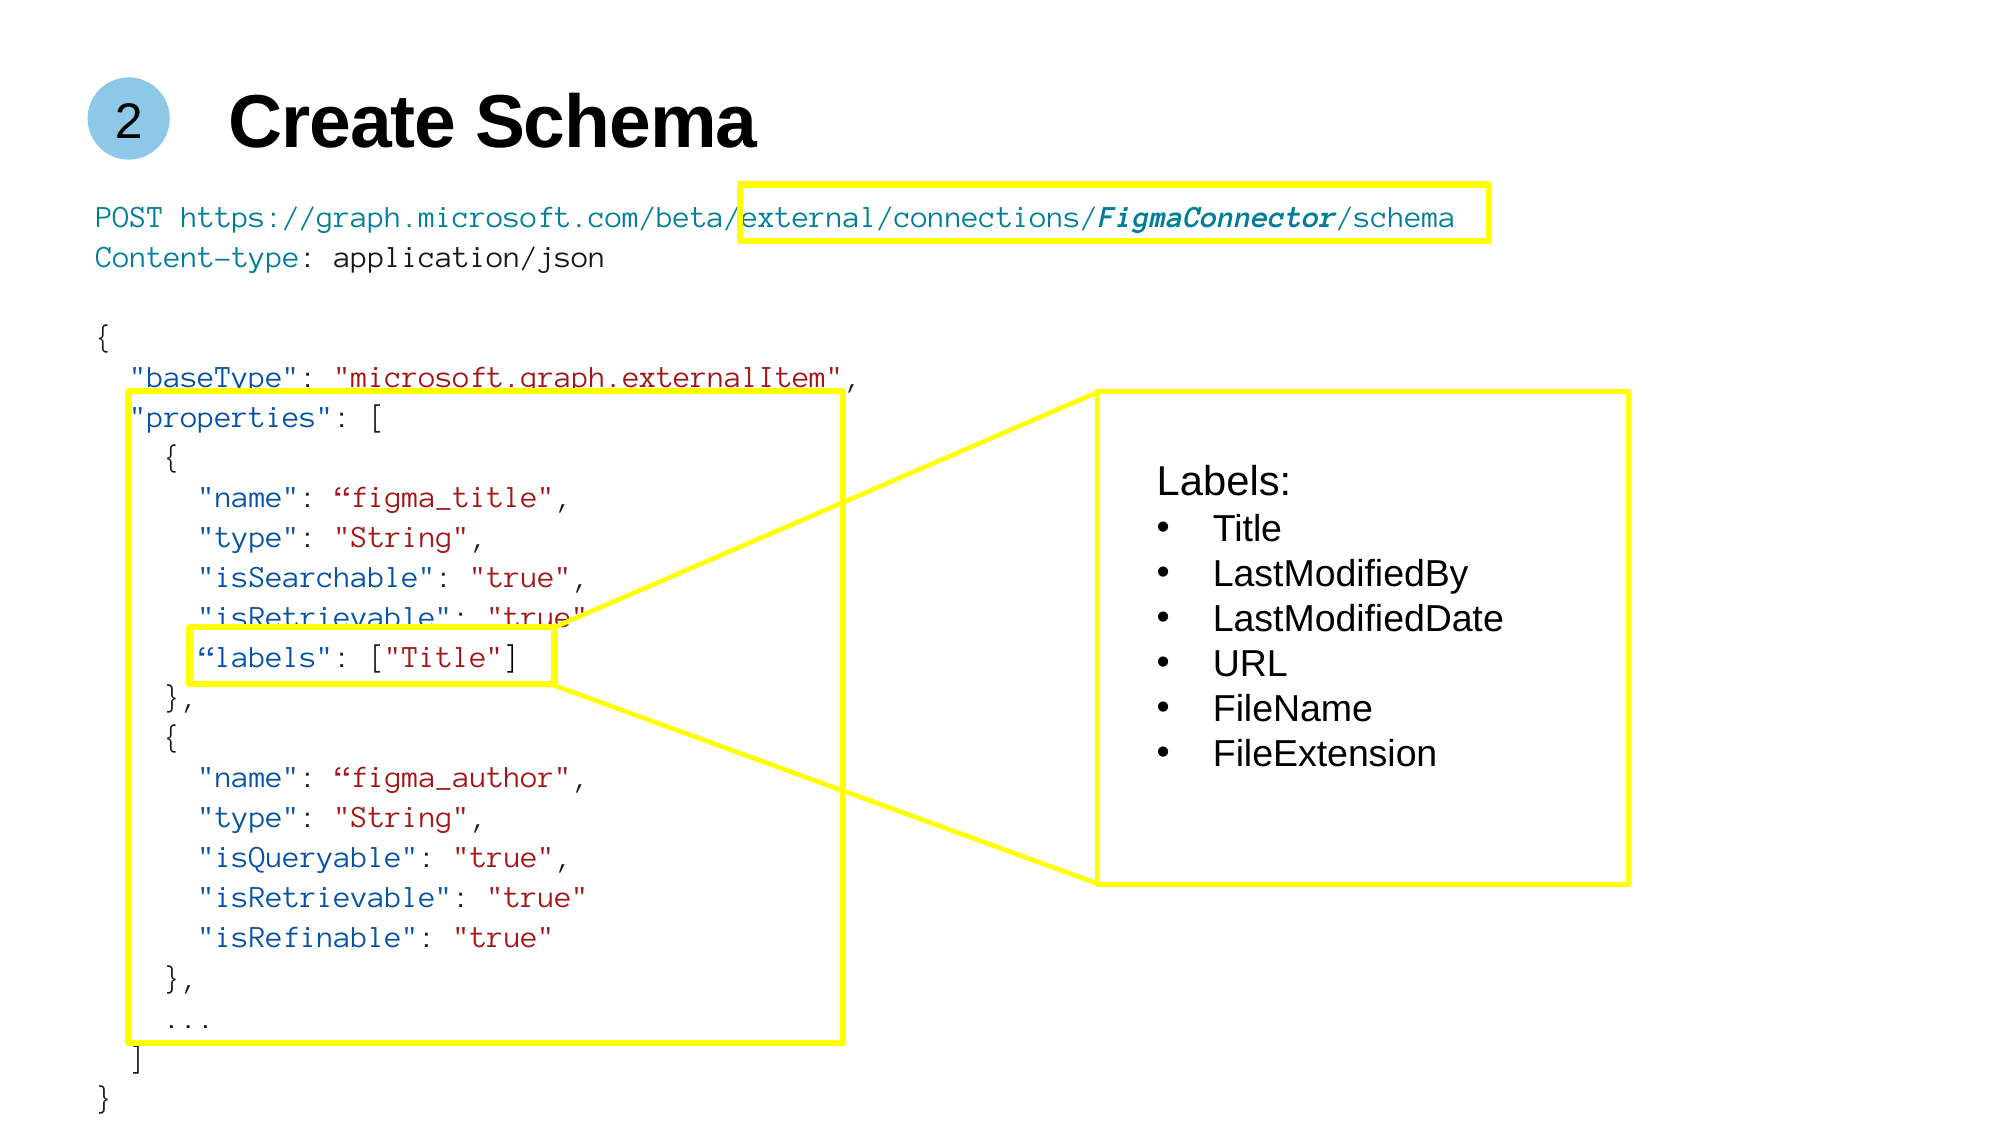

# Create Schema

2

POST https://graph.microsoft.com/beta/external/connections/FigmaConnector/schema
Content-type: application/json

{
  "baseType": "microsoft.graph.externalItem",
  "properties": [
    {
      "name": “figma_title",
      "type": "String",
      "isSearchable": "true",
      "isRetrievable": "true",
      “labels": ["Title"]]
    },
    {
      "name": “figma_author",
      "type": "String",
      "isQueryable": "true",
      "isRetrievable": "true"
      "isRefinable": "true"
    },
    ...
  ]
}

Labels:
Title
LastModifiedBy
LastModifiedDate
URL
FileName
FileExtension